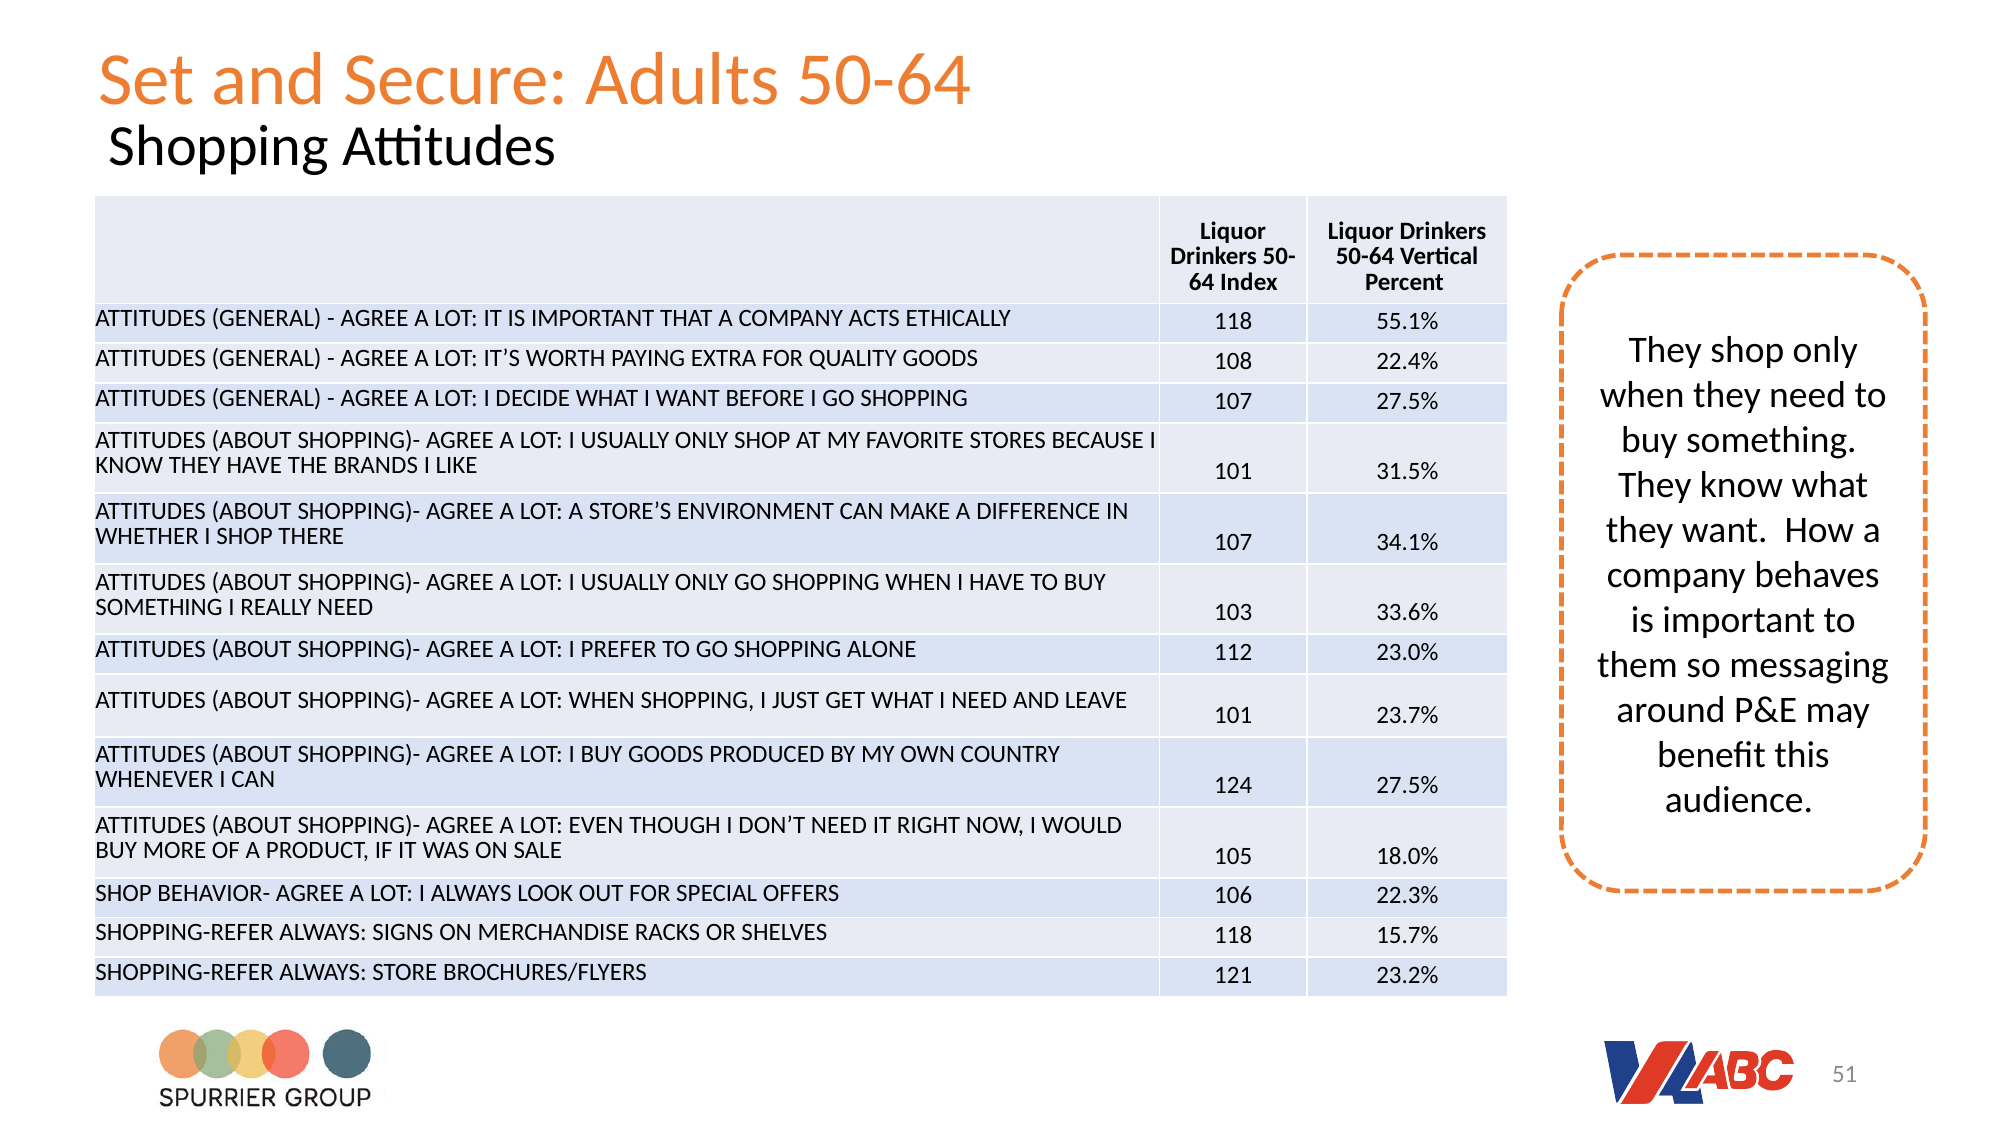

Set and Secure: Adults 50-64
# Shopping Attitudes
|  | Liquor Drinkers 50-64 Index | Liquor Drinkers 50-64 Vertical Percent |
| --- | --- | --- |
| ATTITUDES (GENERAL) - AGREE A LOT: IT IS IMPORTANT THAT A COMPANY ACTS ETHICALLY | 118 | 55.1% |
| ATTITUDES (GENERAL) - AGREE A LOT: IT’S WORTH PAYING EXTRA FOR QUALITY GOODS | 108 | 22.4% |
| ATTITUDES (GENERAL) - AGREE A LOT: I DECIDE WHAT I WANT BEFORE I GO SHOPPING | 107 | 27.5% |
| ATTITUDES (ABOUT SHOPPING)- AGREE A LOT: I USUALLY ONLY SHOP AT MY FAVORITE STORES BECAUSE I KNOW THEY HAVE THE BRANDS I LIKE | 101 | 31.5% |
| ATTITUDES (ABOUT SHOPPING)- AGREE A LOT: A STORE’S ENVIRONMENT CAN MAKE A DIFFERENCE IN WHETHER I SHOP THERE | 107 | 34.1% |
| ATTITUDES (ABOUT SHOPPING)- AGREE A LOT: I USUALLY ONLY GO SHOPPING WHEN I HAVE TO BUY SOMETHING I REALLY NEED | 103 | 33.6% |
| ATTITUDES (ABOUT SHOPPING)- AGREE A LOT: I PREFER TO GO SHOPPING ALONE | 112 | 23.0% |
| ATTITUDES (ABOUT SHOPPING)- AGREE A LOT: WHEN SHOPPING, I JUST GET WHAT I NEED AND LEAVE | 101 | 23.7% |
| ATTITUDES (ABOUT SHOPPING)- AGREE A LOT: I BUY GOODS PRODUCED BY MY OWN COUNTRY WHENEVER I CAN | 124 | 27.5% |
| ATTITUDES (ABOUT SHOPPING)- AGREE A LOT: EVEN THOUGH I DON’T NEED IT RIGHT NOW, I WOULD BUY MORE OF A PRODUCT, IF IT WAS ON SALE | 105 | 18.0% |
| SHOP BEHAVIOR- AGREE A LOT: I ALWAYS LOOK OUT FOR SPECIAL OFFERS | 106 | 22.3% |
| SHOPPING-REFER ALWAYS: SIGNS ON MERCHANDISE RACKS OR SHELVES | 118 | 15.7% |
| SHOPPING-REFER ALWAYS: STORE BROCHURES/FLYERS | 121 | 23.2% |
They shop only when they need to buy something.  They know what they want.  How a company behaves is important to them so messaging around P&E may benefit this audience.
51